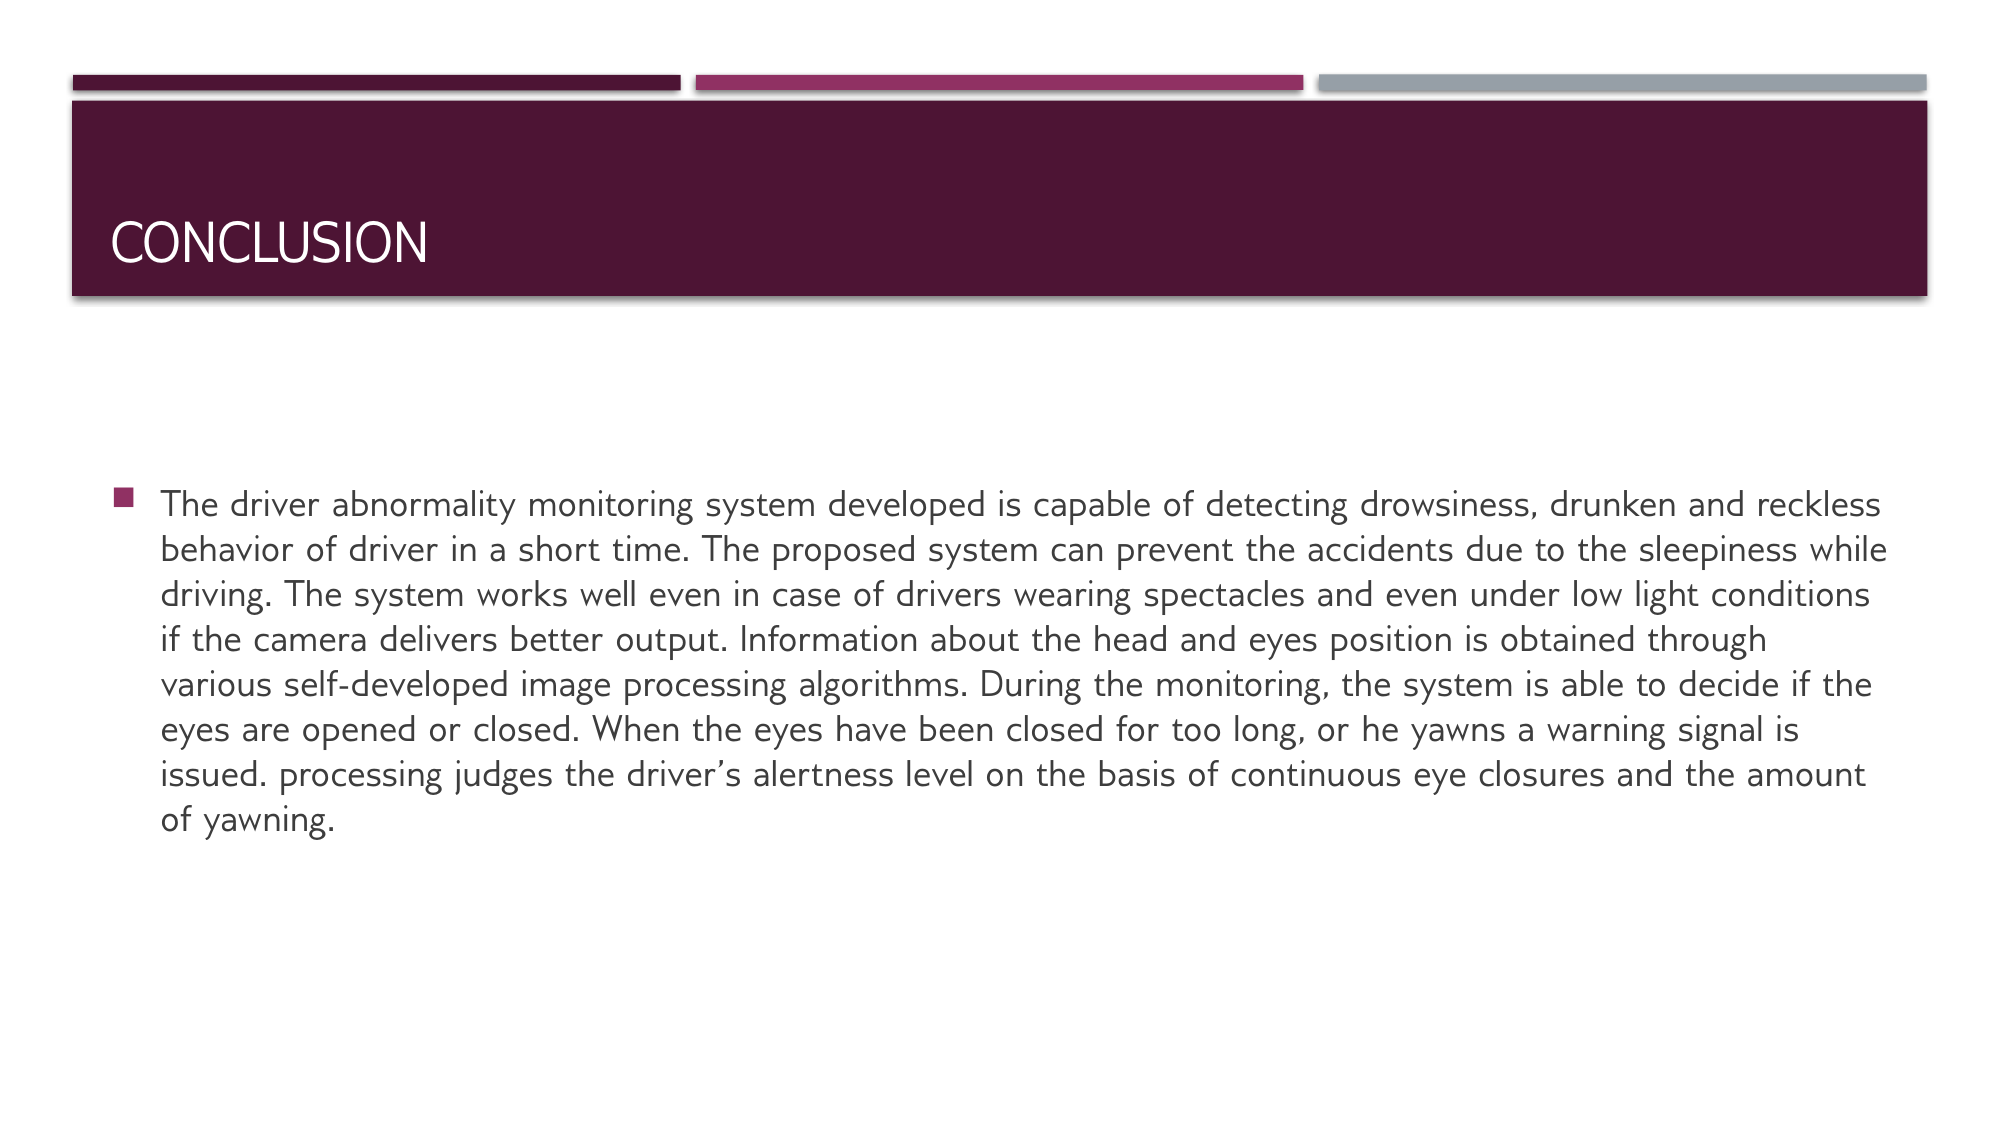

# conclusion
The driver abnormality monitoring system developed is capable of detecting drowsiness, drunken and reckless behavior of driver in a short time. The proposed system can prevent the accidents due to the sleepiness while driving. The system works well even in case of drivers wearing spectacles and even under low light conditions if the camera delivers better output. Information about the head and eyes position is obtained through various self-developed image processing algorithms. During the monitoring, the system is able to decide if the eyes are opened or closed. When the eyes have been closed for too long, or he yawns a warning signal is issued. processing judges the driver’s alertness level on the basis of continuous eye closures and the amount of yawning.